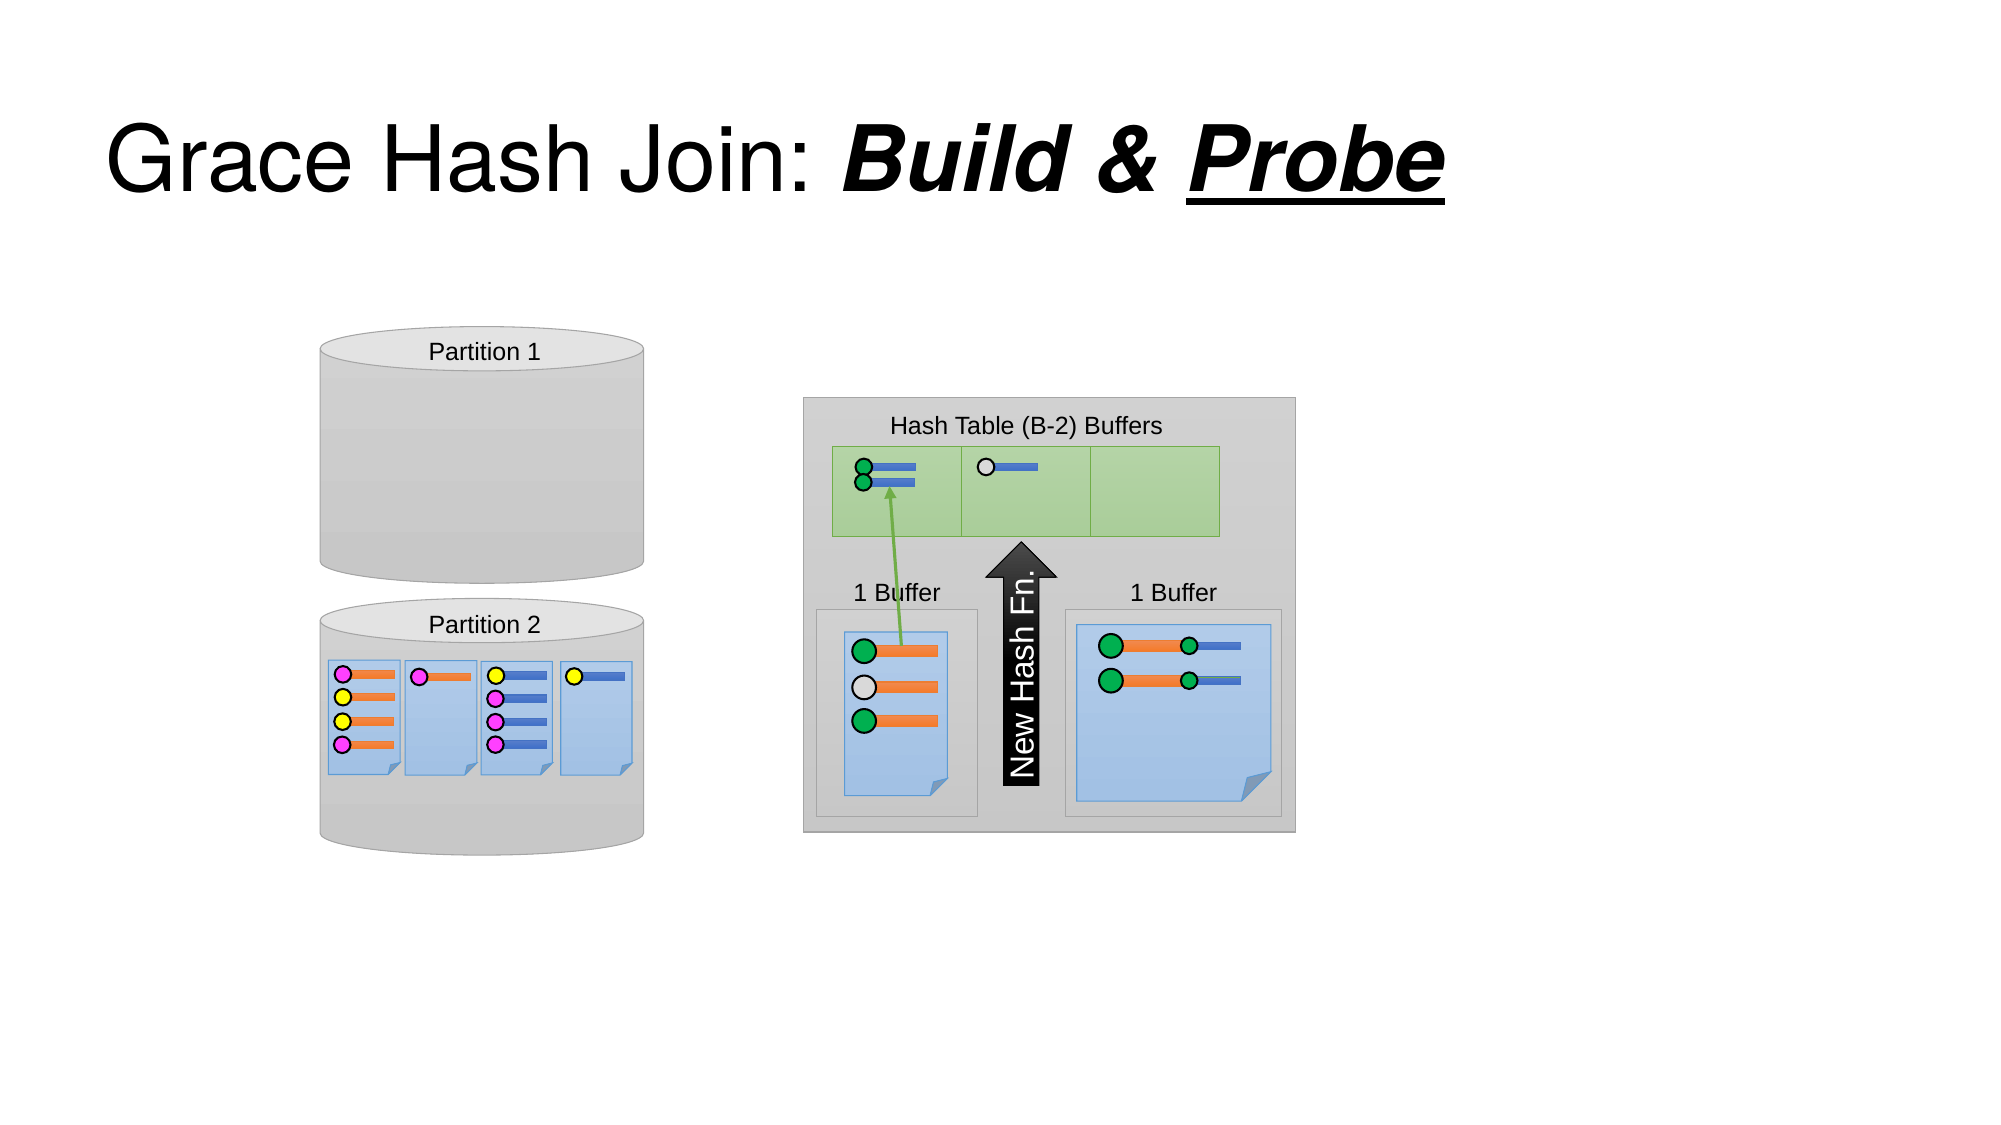

# Grace Hash Join: Build & Probe

Partition 1

Hash Table (B-2) Buffers

1 Buffer

1 Buffer

Partition 2

New Hash Fn.